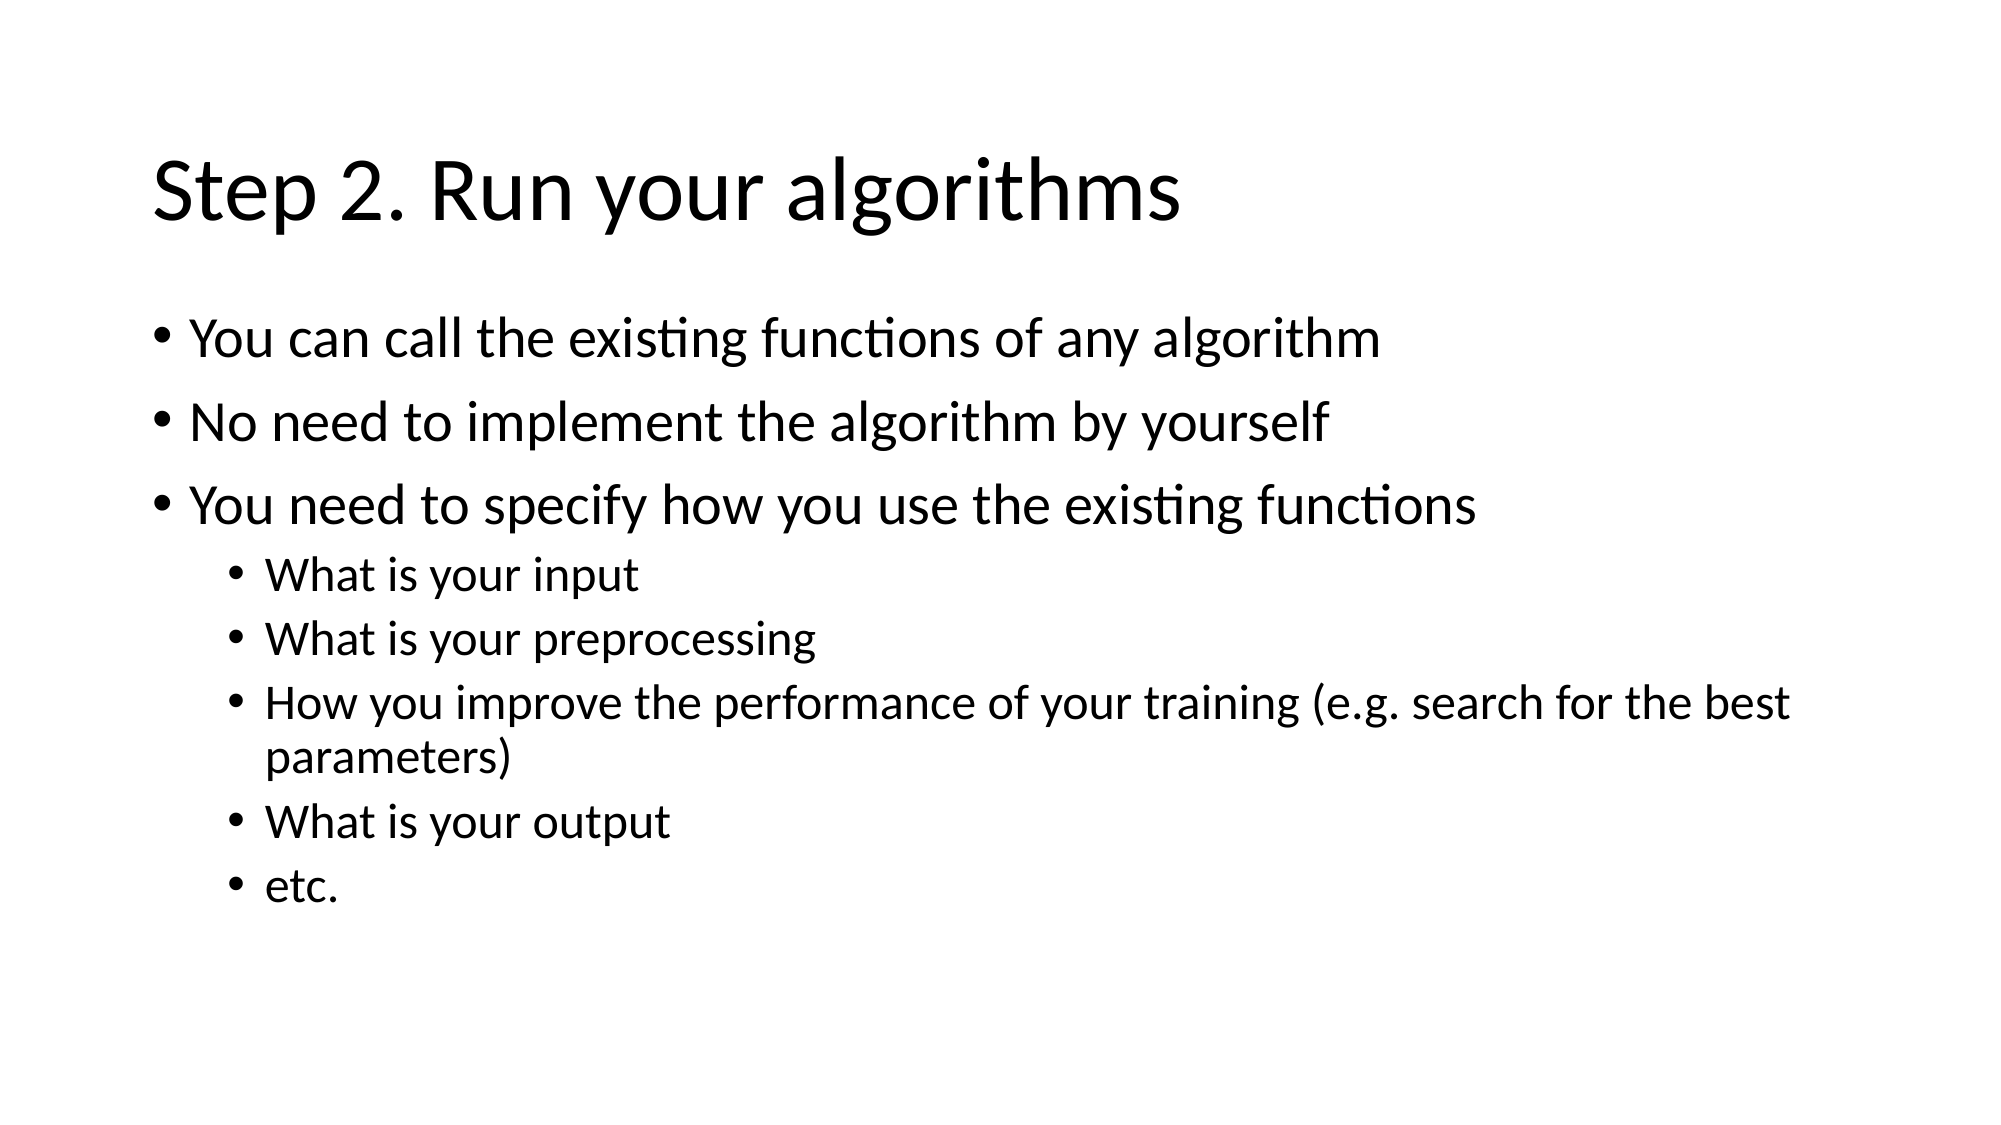

# Step 2. Run your algorithms
You can call the existing functions of any algorithm
No need to implement the algorithm by yourself
You need to specify how you use the existing functions
What is your input
What is your preprocessing
How you improve the performance of your training (e.g. search for the best parameters)
What is your output
etc.